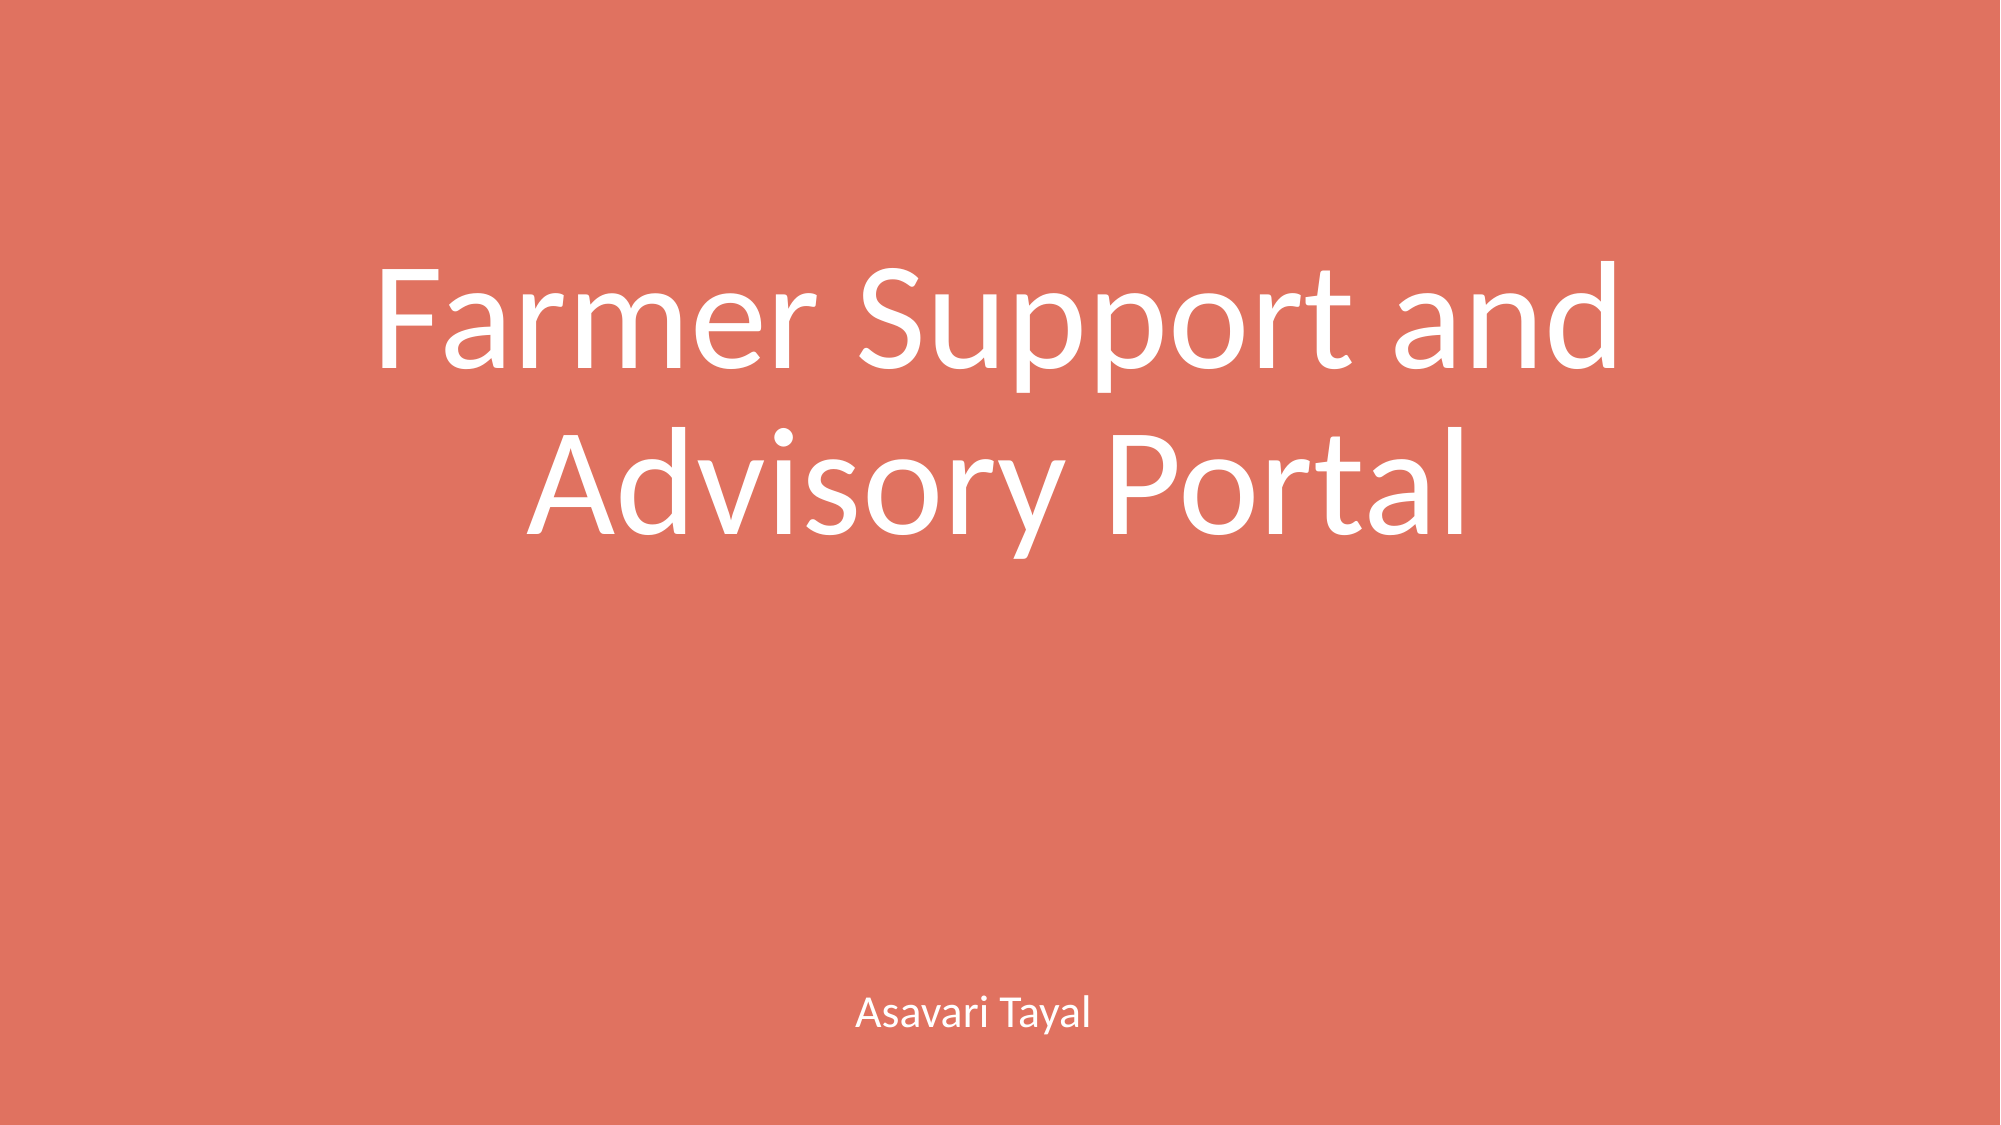

# Farmer Support and Advisory Portal
Asavari Tayal